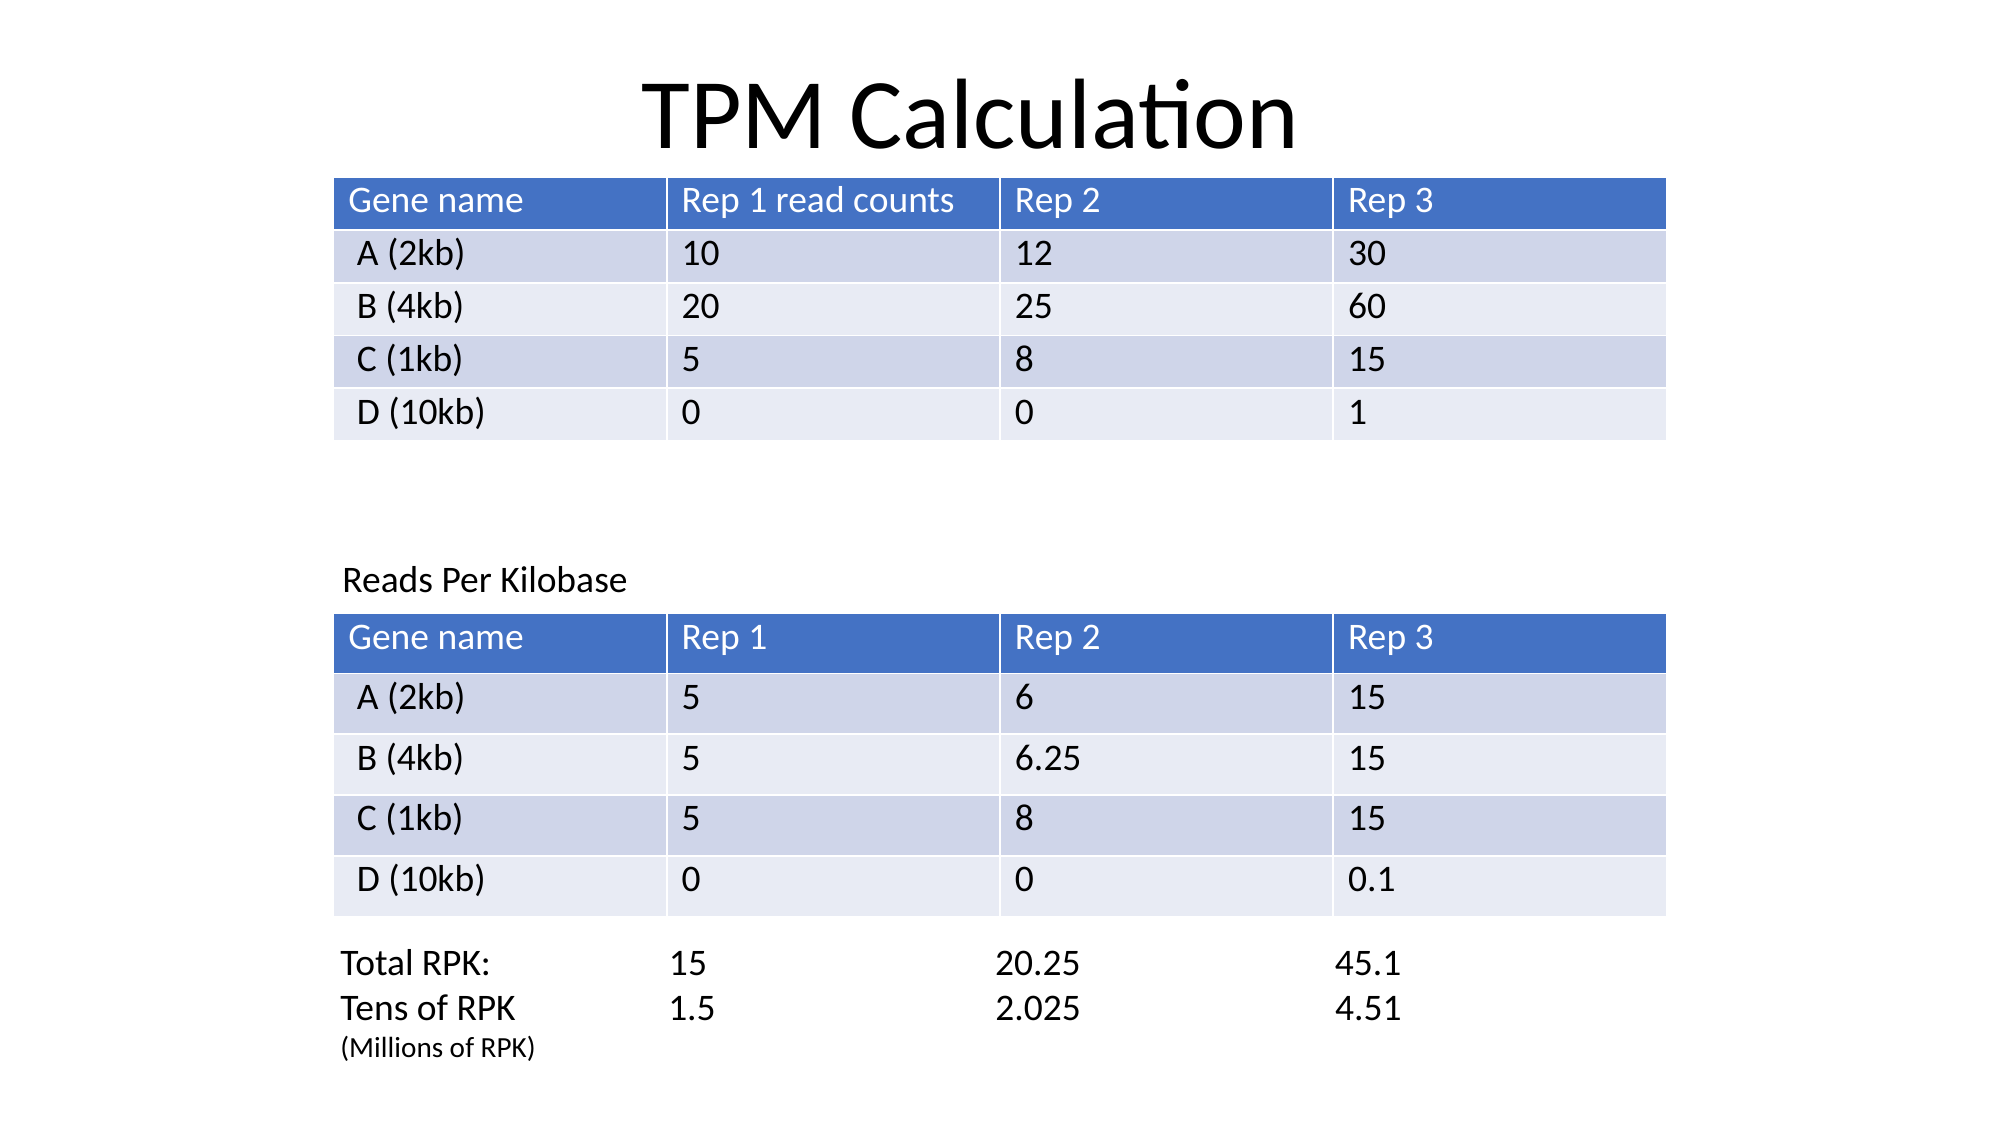

TPM Calculation
| Gene name | Rep 1 read counts | Rep 2 | Rep 3 |
| --- | --- | --- | --- |
| A (2kb) | 10 | 12 | 30 |
| B (4kb) | 20 | 25 | 60 |
| C (1kb) | 5 | 8 | 15 |
| D (10kb) | 0 | 0 | 1 |
Reads Per Kilobase
| Gene name | Rep 1 | Rep 2 | Rep 3 |
| --- | --- | --- | --- |
| A (2kb) | 5 | 6 | 15 |
| B (4kb) | 5 | 6.25 | 15 |
| C (1kb) | 5 | 8 | 15 |
| D (10kb) | 0 | 0 | 0.1 |
Total RPK:                     15                                  20.25                              45.1
Tens of RPK                  1.5                                 2.025                              4.51
(Millions of RPK)